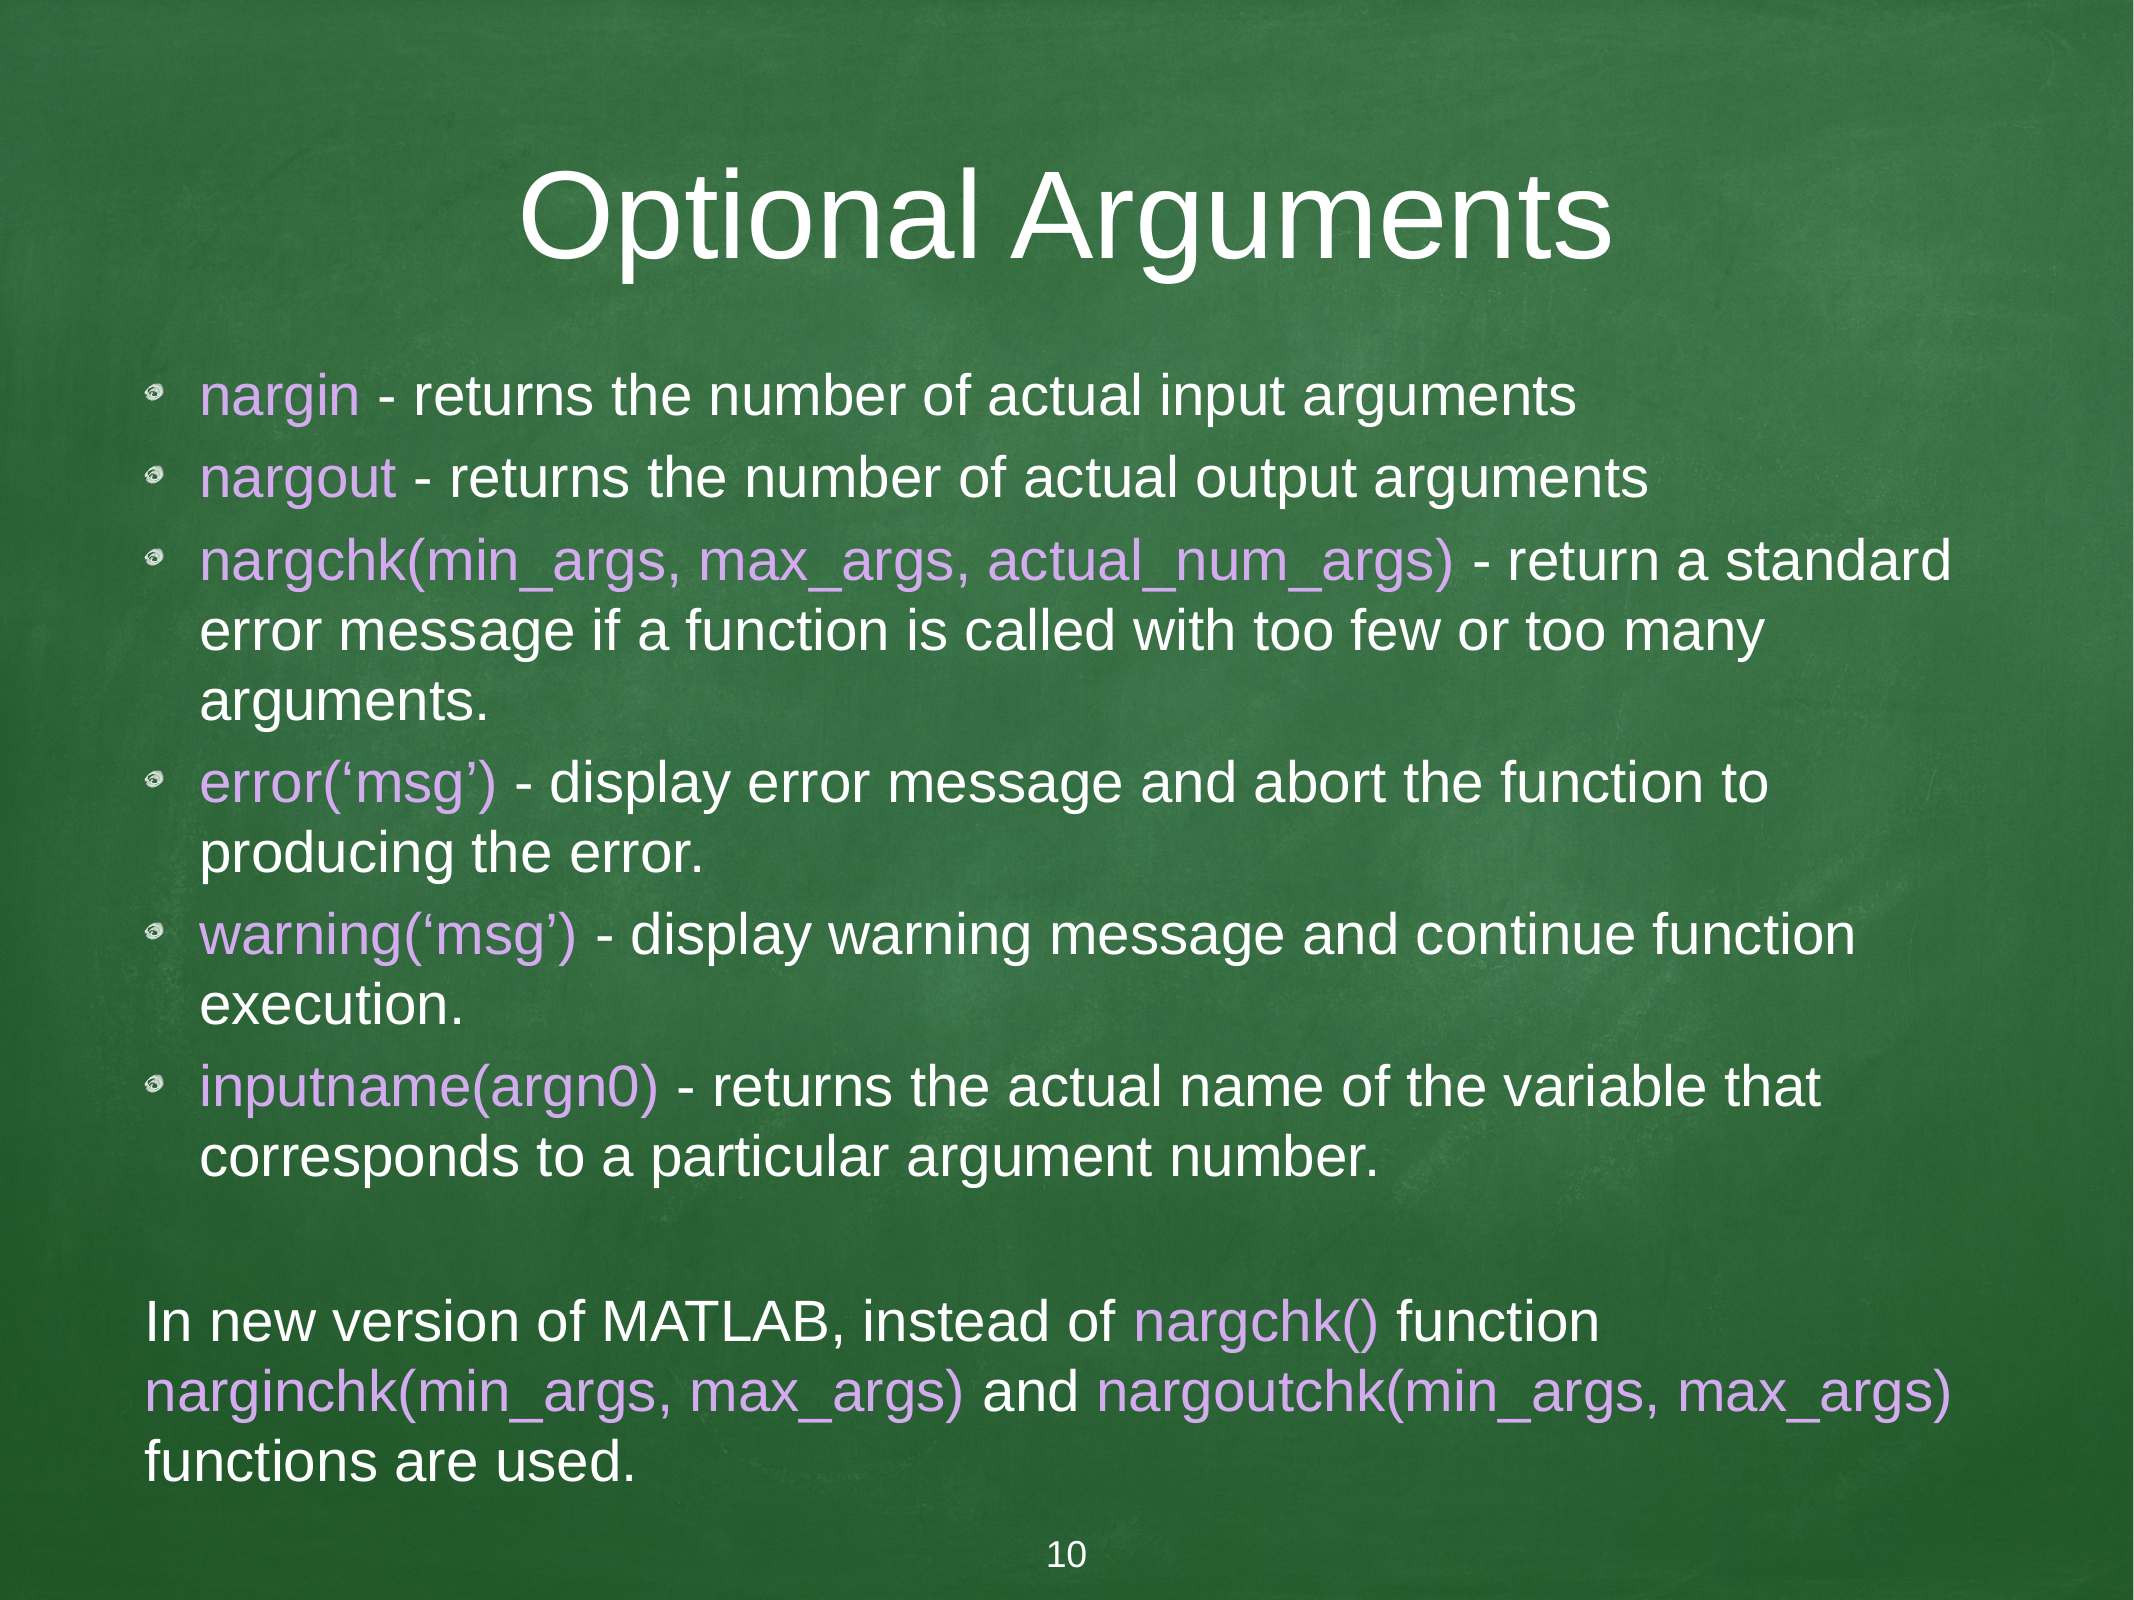

10
# Optional Arguments
nargin - returns the number of actual input arguments
nargout - returns the number of actual output arguments
nargchk(min_args, max_args, actual_num_args) - return a standard error message if a function is called with too few or too many arguments.
error(‘msg’) - display error message and abort the function to producing the error.
warning(‘msg’) - display warning message and continue function execution.
inputname(argn0) - returns the actual name of the variable that corresponds to a particular argument number.

In new version of MATLAB, instead of nargchk() function narginchk(min_args, max_args) and nargoutchk(min_args, max_args) functions are used.